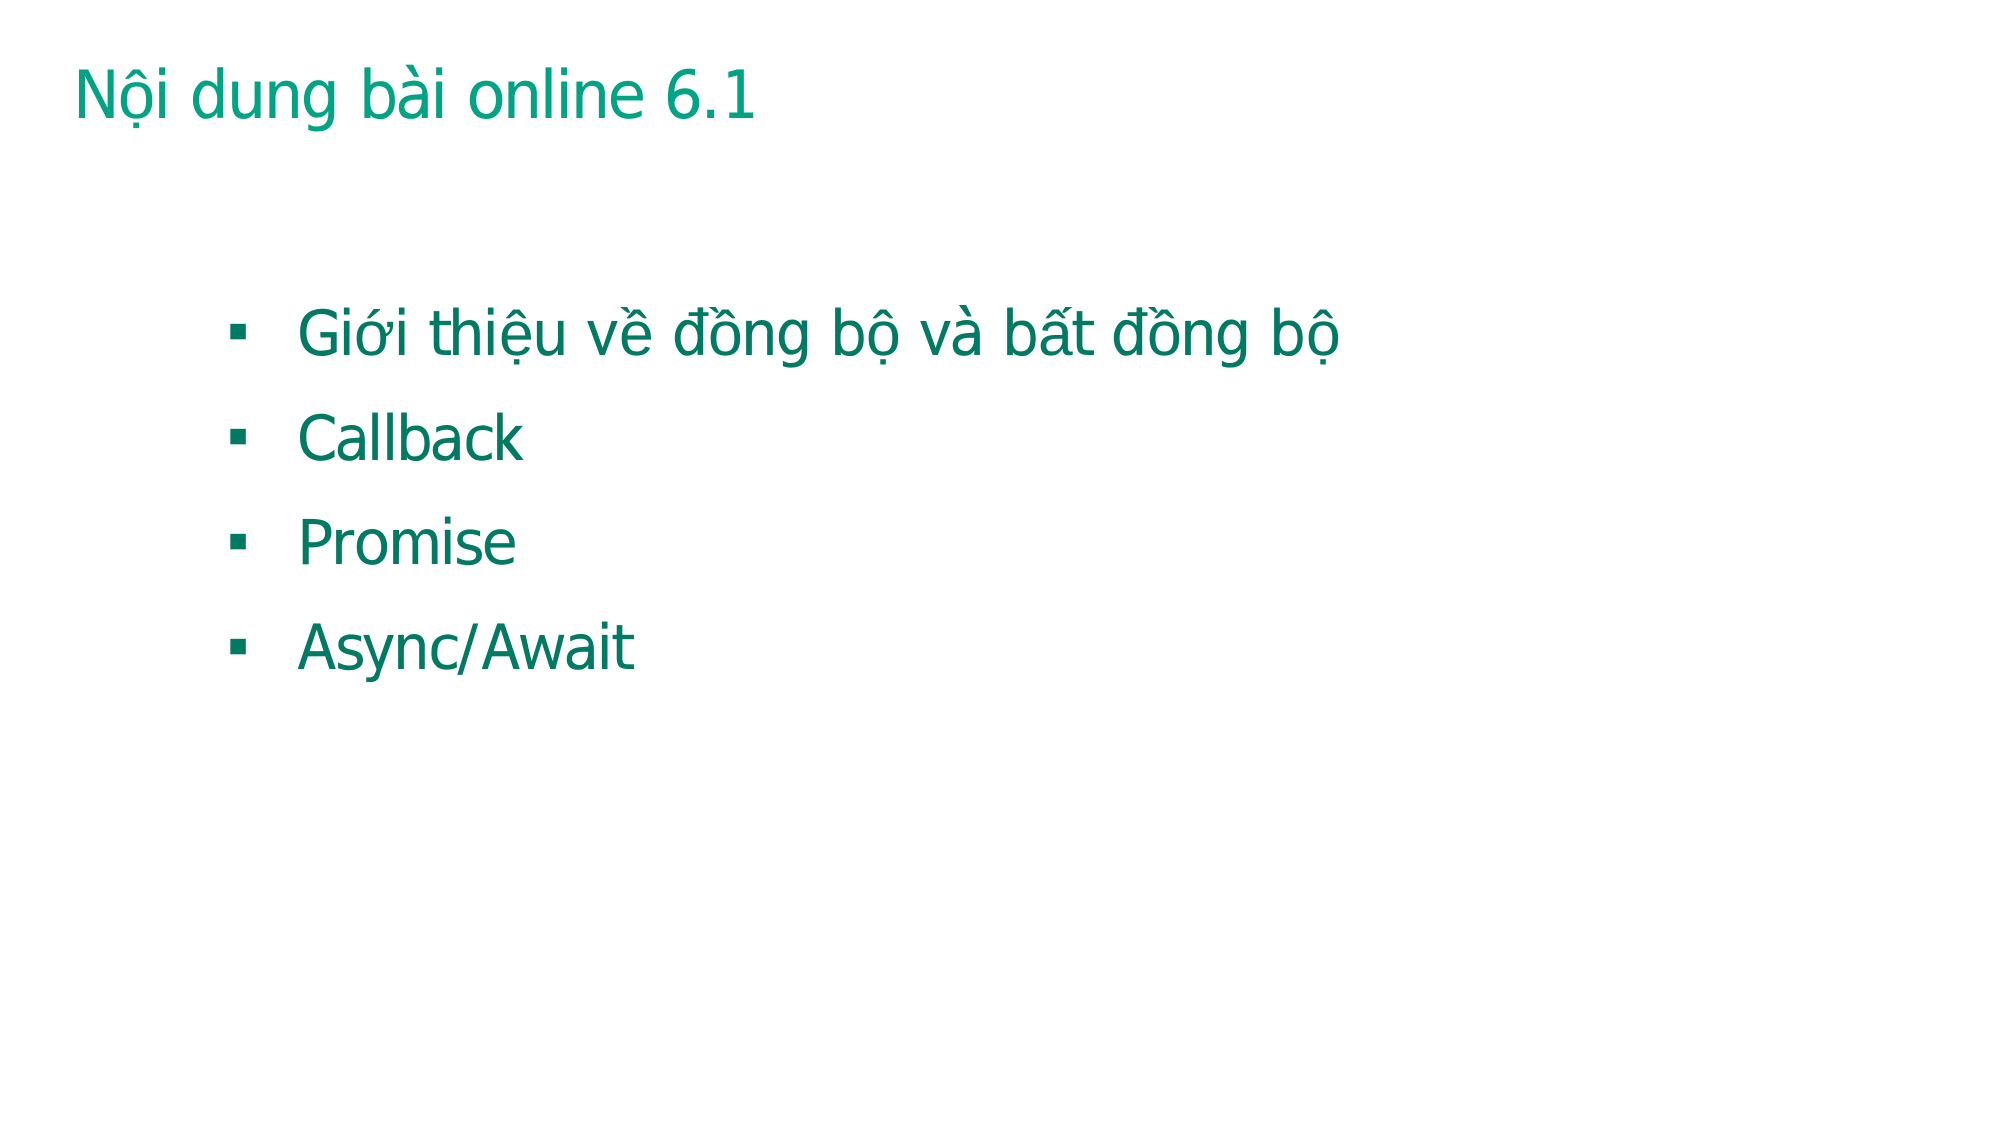

# Nội dung bài online 6.1
Giới thiệu về đồng bộ và bất đồng bộ
Callback
Promise
Async/Await